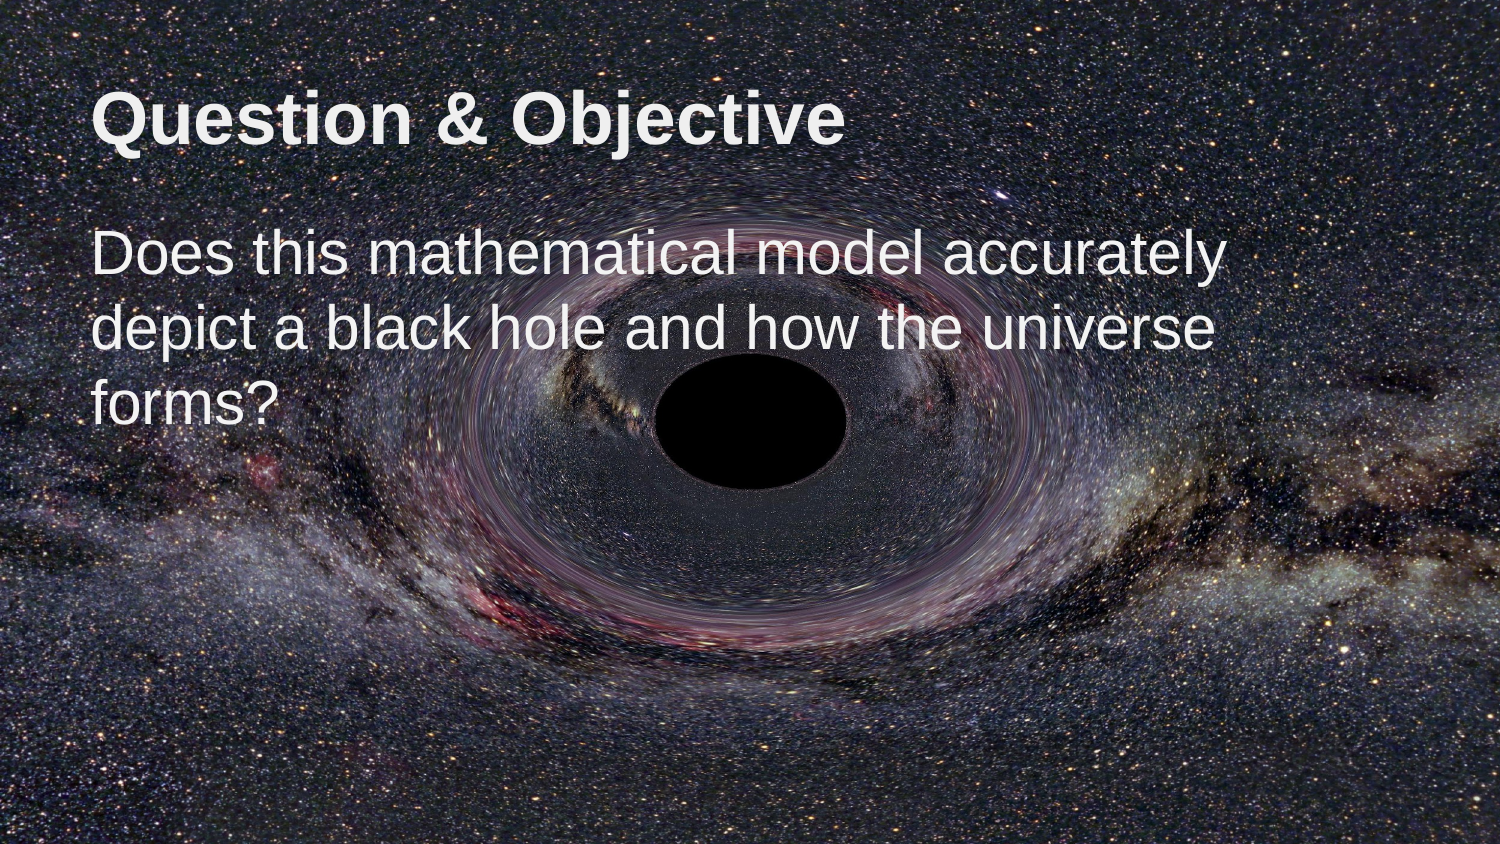

# Question & Objective
Does this mathematical model accurately depict a black hole and how the universe forms?